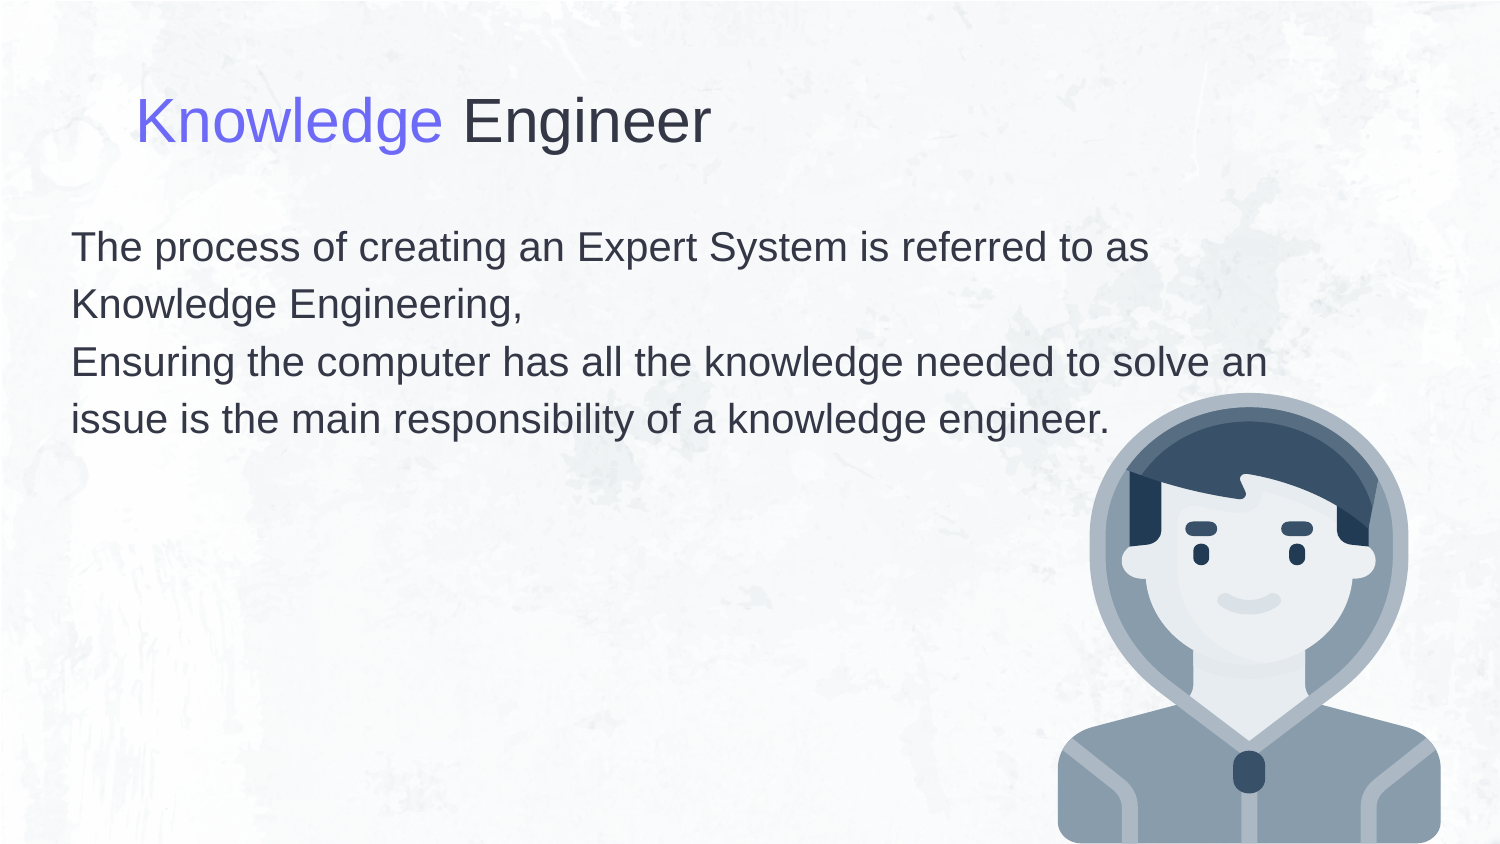

# Knowledge Engineer
The process of creating an Expert System is referred to as Knowledge Engineering,
Ensuring the computer has all the knowledge needed to solve an issue is the main responsibility of a knowledge engineer.